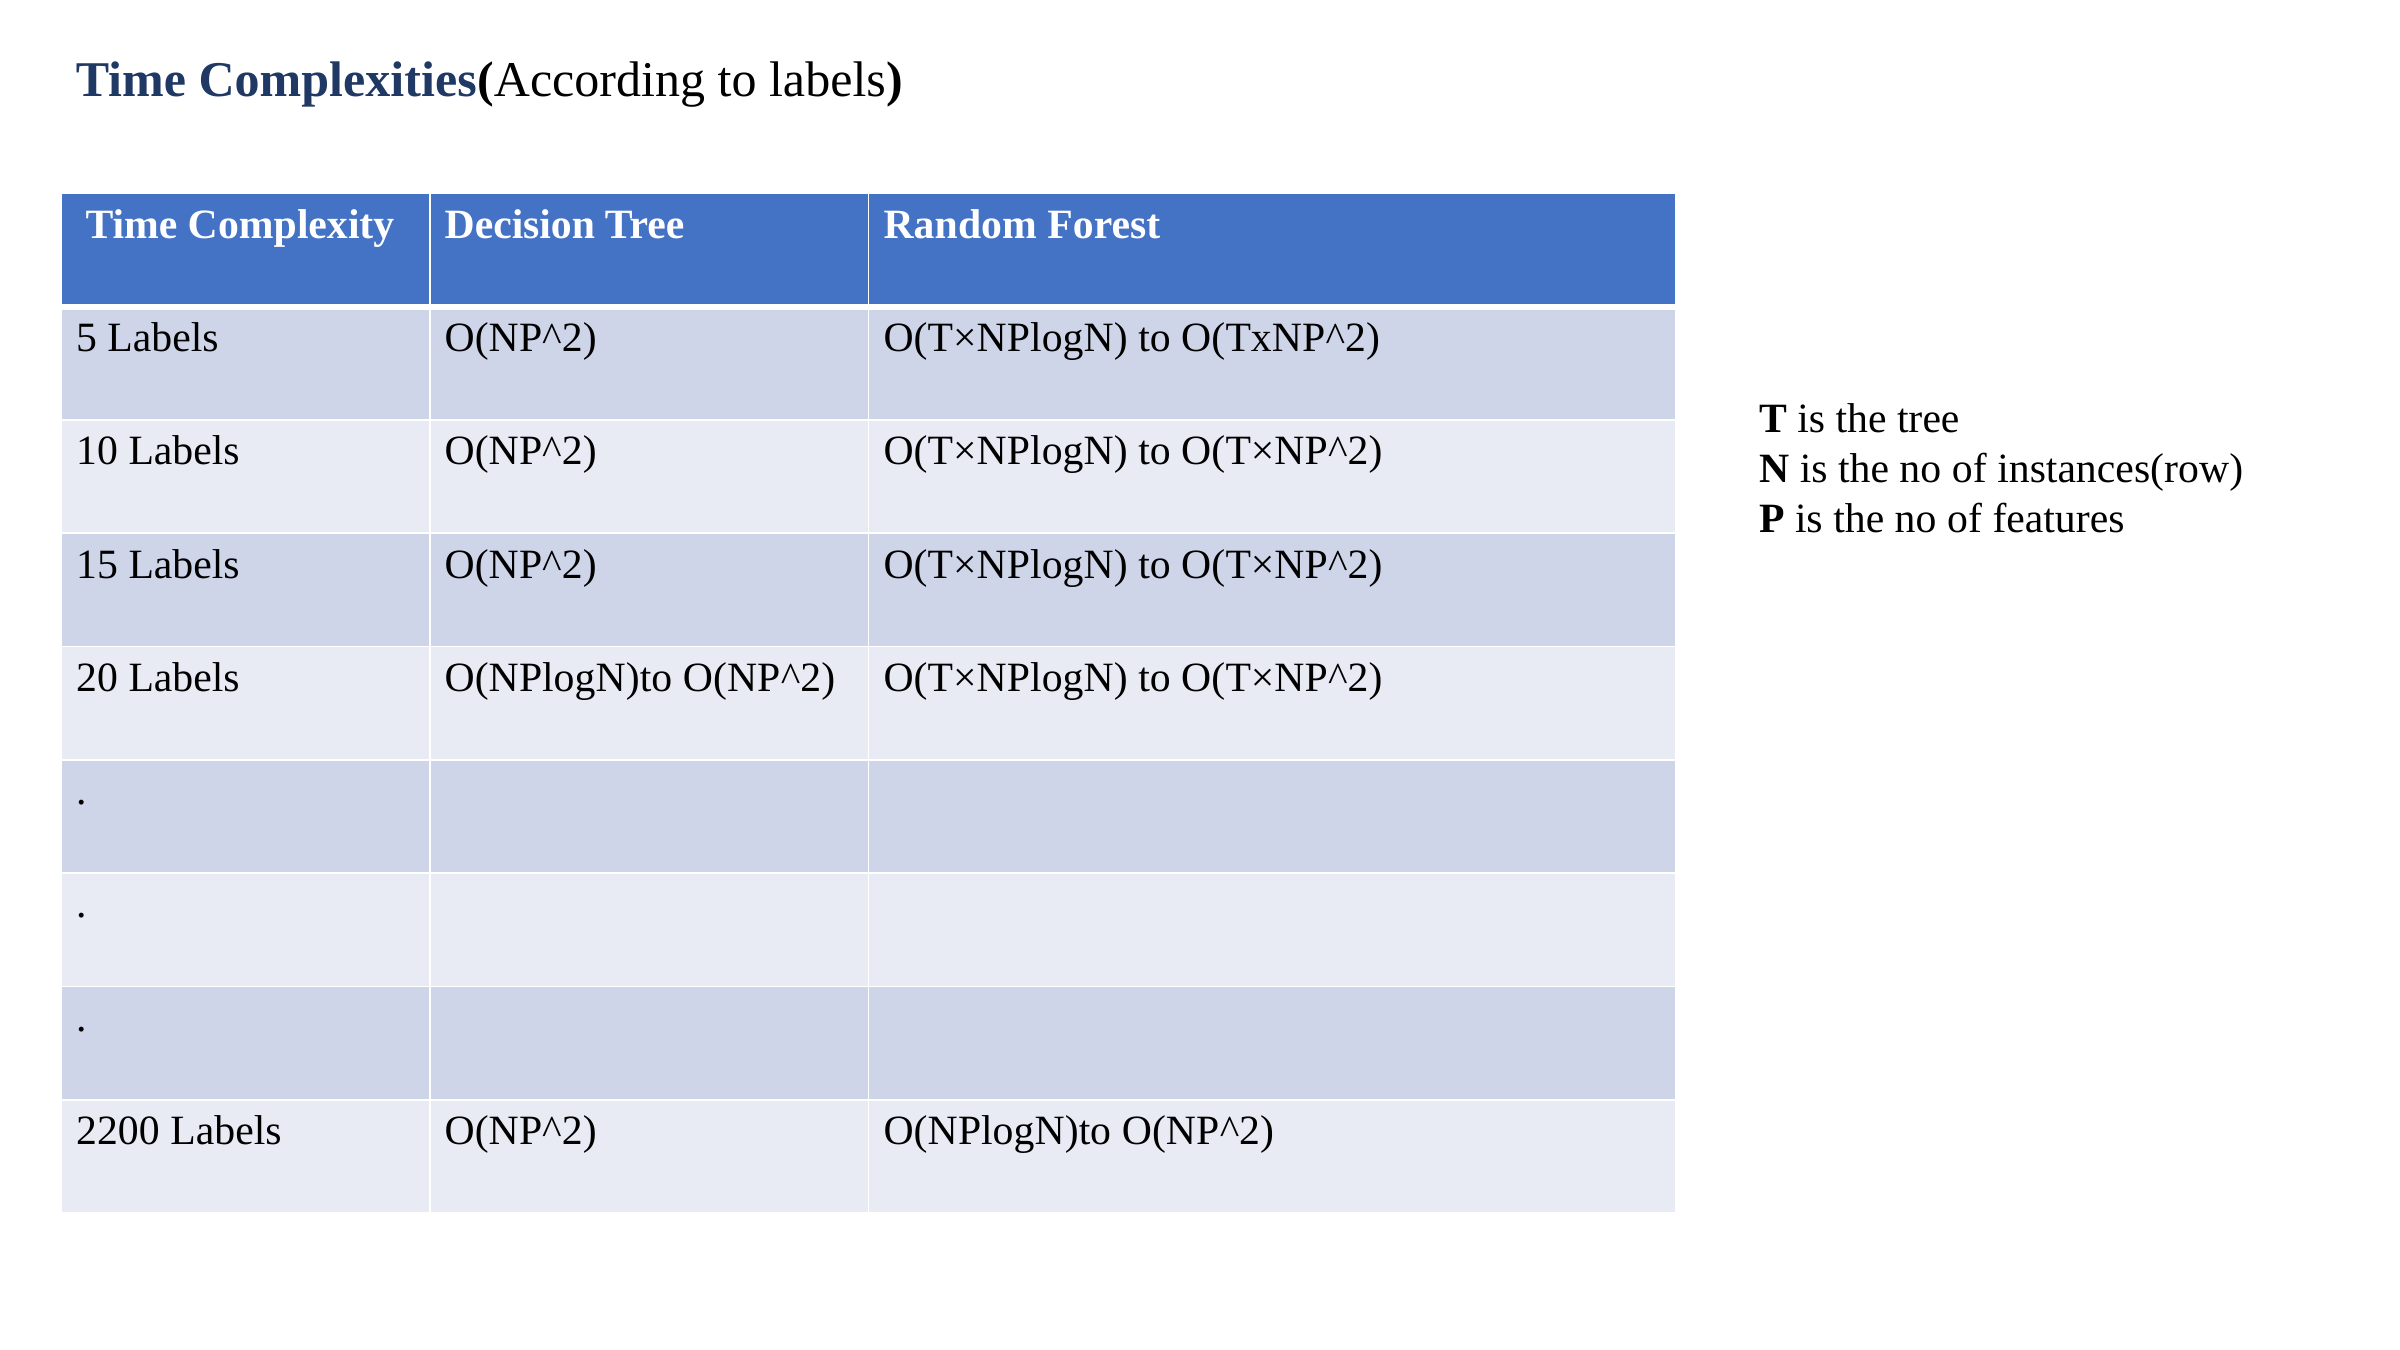

Time Complexities(According to labels)
| Time Complexity | Decision Tree | Random Forest |
| --- | --- | --- |
| 5 Labels | O(NP^2) | O(T×NPlogN) to O(TxNP^2) |
| 10 Labels | O(NP^2) | O(T×NPlogN) to O(T×NP^2) |
| 15 Labels | O(NP^2) | O(T×NPlogN) to O(T×NP^2) |
| 20 Labels | O(NPlogN)to O(NP^2) | O(T×NPlogN) to O(T×NP^2) |
| . |  |  |
| . |  |  |
| . |  |  |
| 2200 Labels | O(NP^2) | O(NPlogN)to O(NP^2) |
T is the tree
N is the no of instances(row)
P is the no of features